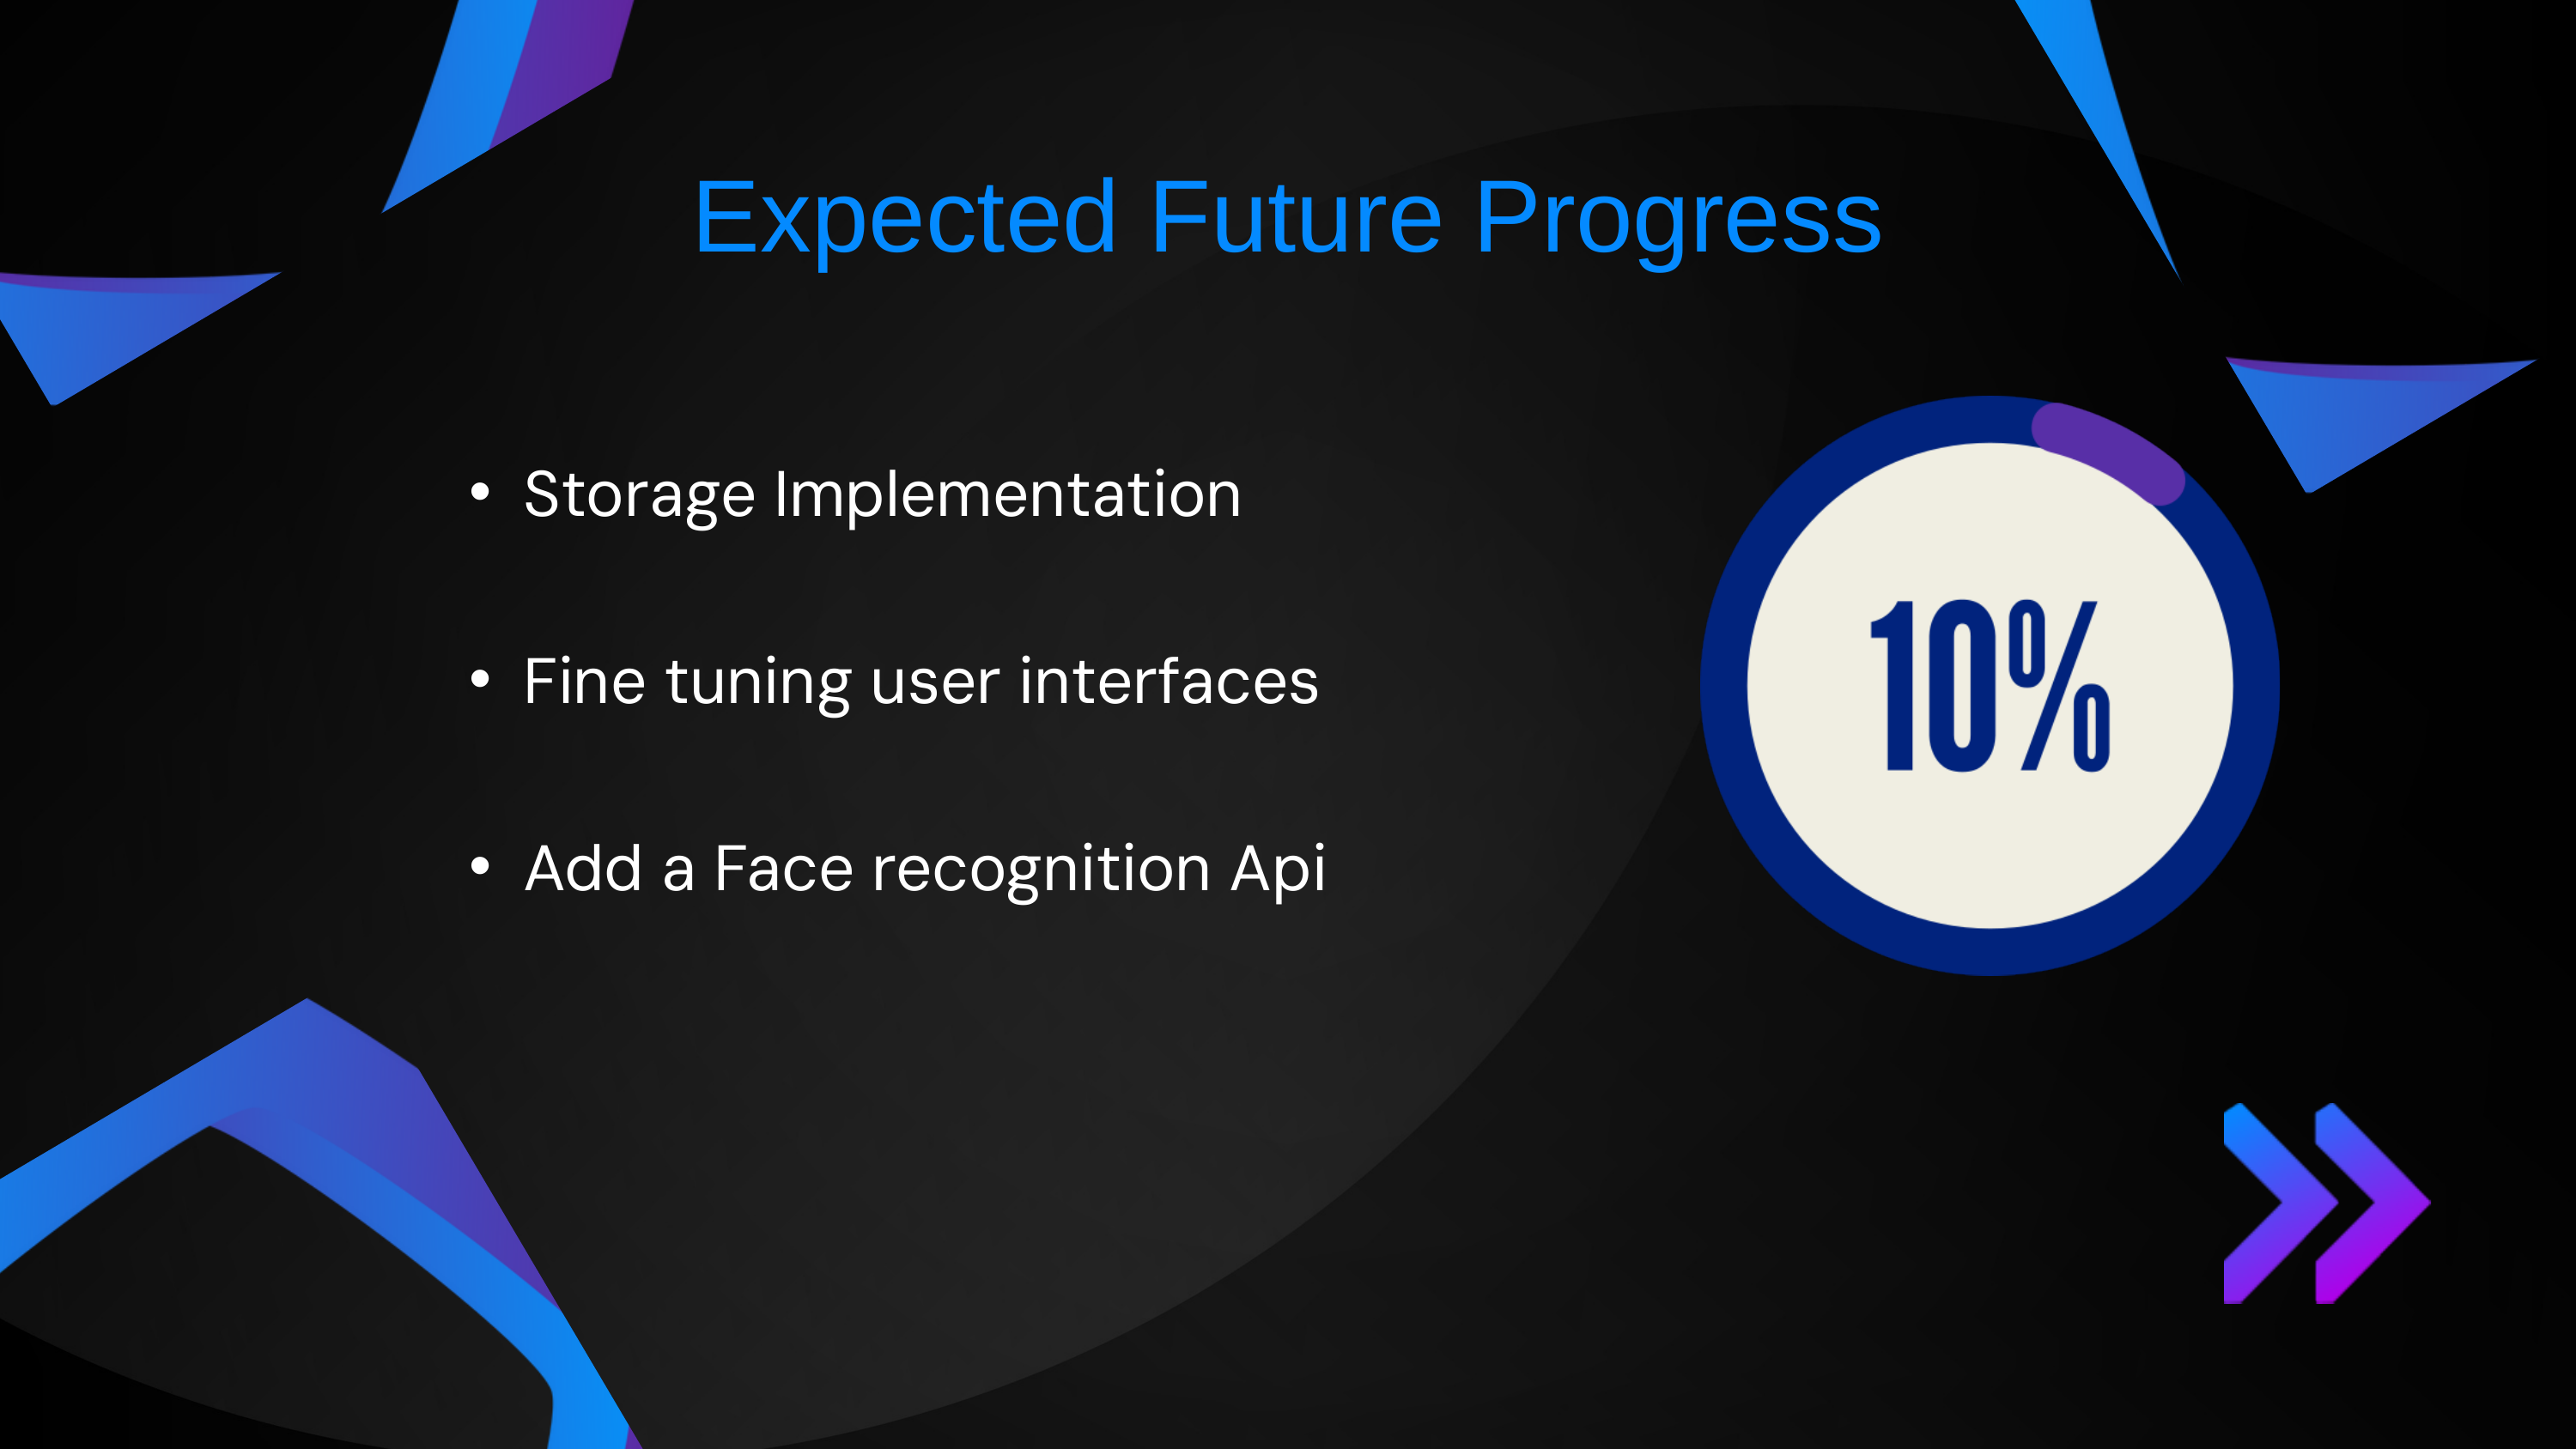

Expected Future Progress

Storage Implementation

Fine tuning user interfaces

Add a Face recognition Api